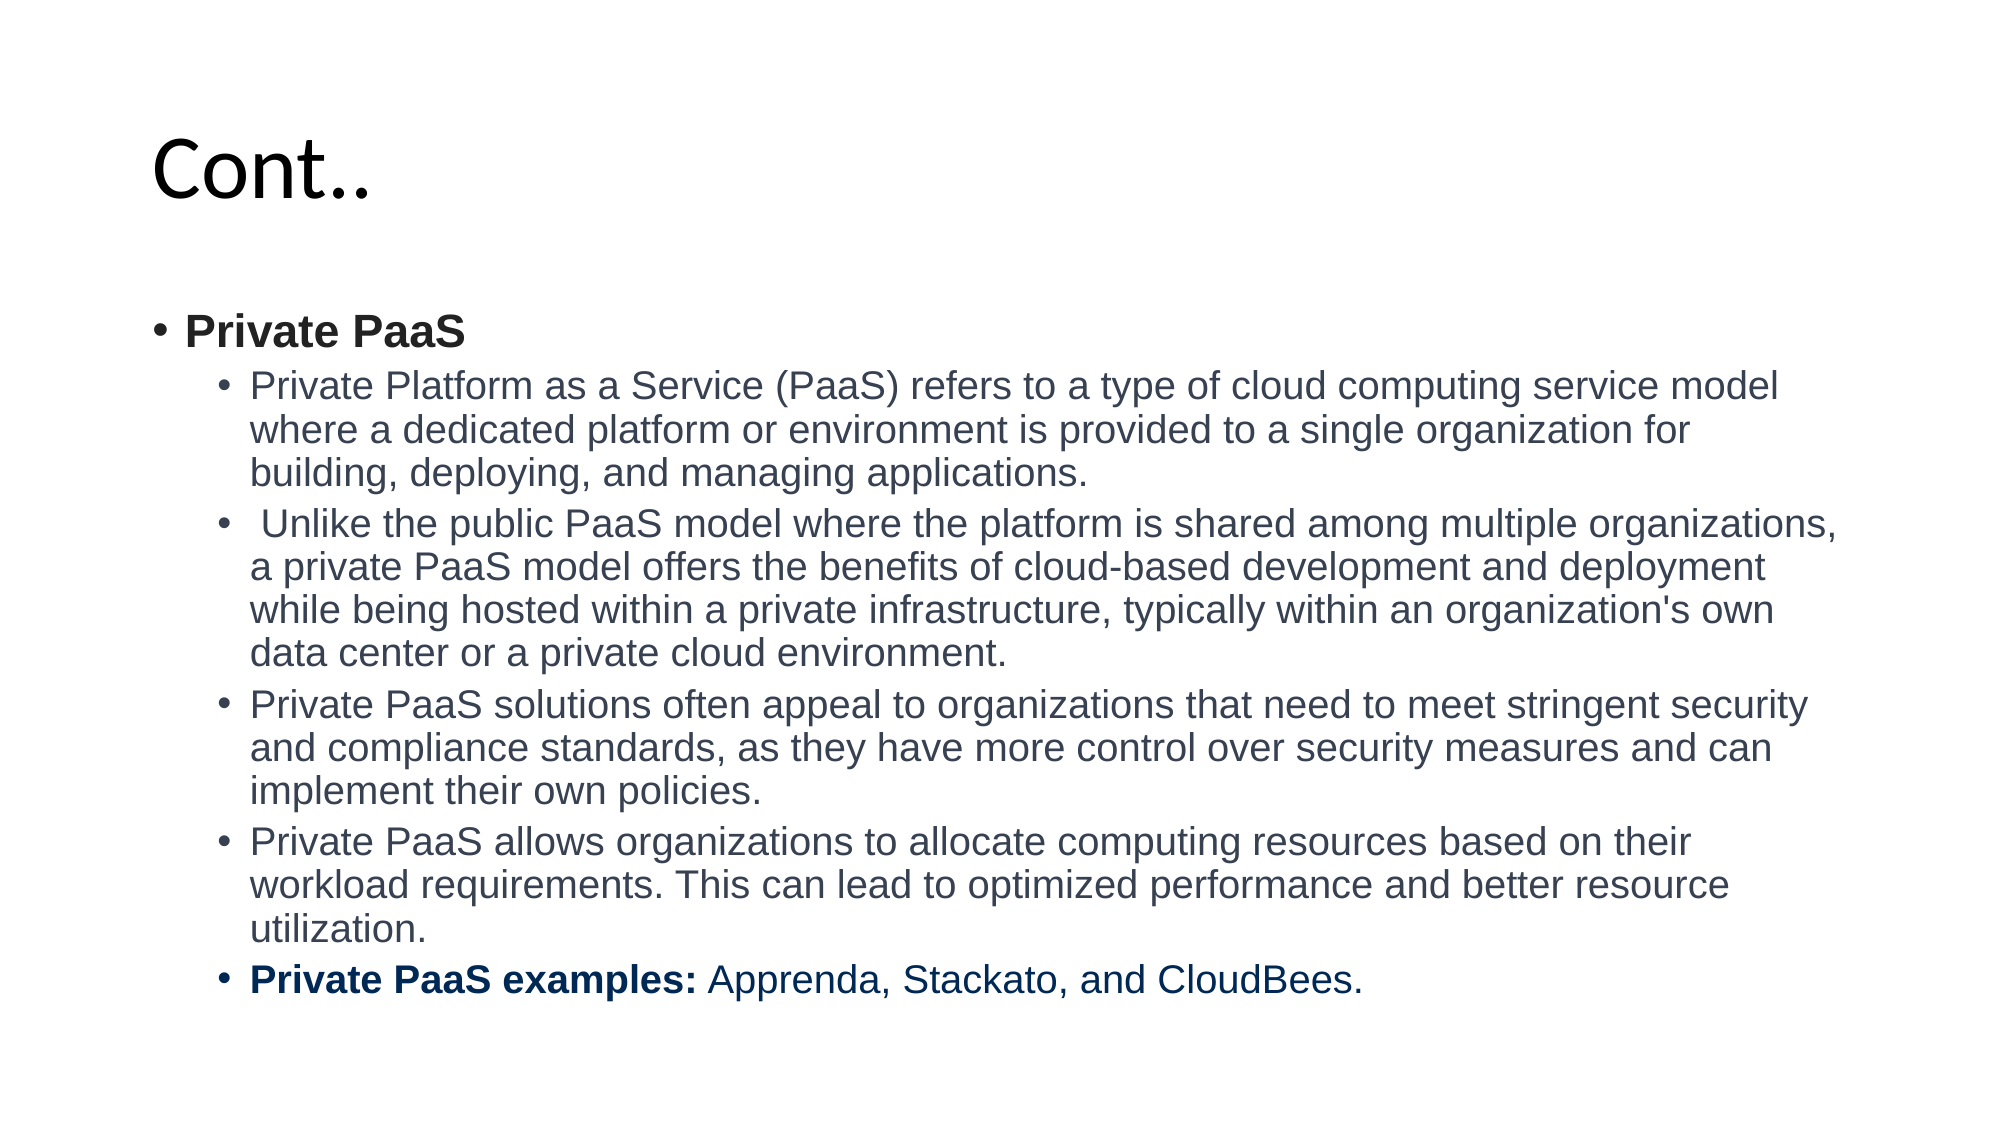

# Cont..
Private PaaS
Private Platform as a Service (PaaS) refers to a type of cloud computing service model where a dedicated platform or environment is provided to a single organization for building, deploying, and managing applications.
 Unlike the public PaaS model where the platform is shared among multiple organizations, a private PaaS model offers the benefits of cloud-based development and deployment while being hosted within a private infrastructure, typically within an organization's own data center or a private cloud environment.
Private PaaS solutions often appeal to organizations that need to meet stringent security and compliance standards, as they have more control over security measures and can implement their own policies.
Private PaaS allows organizations to allocate computing resources based on their workload requirements. This can lead to optimized performance and better resource utilization.
Private PaaS examples: Apprenda, Stackato, and CloudBees.